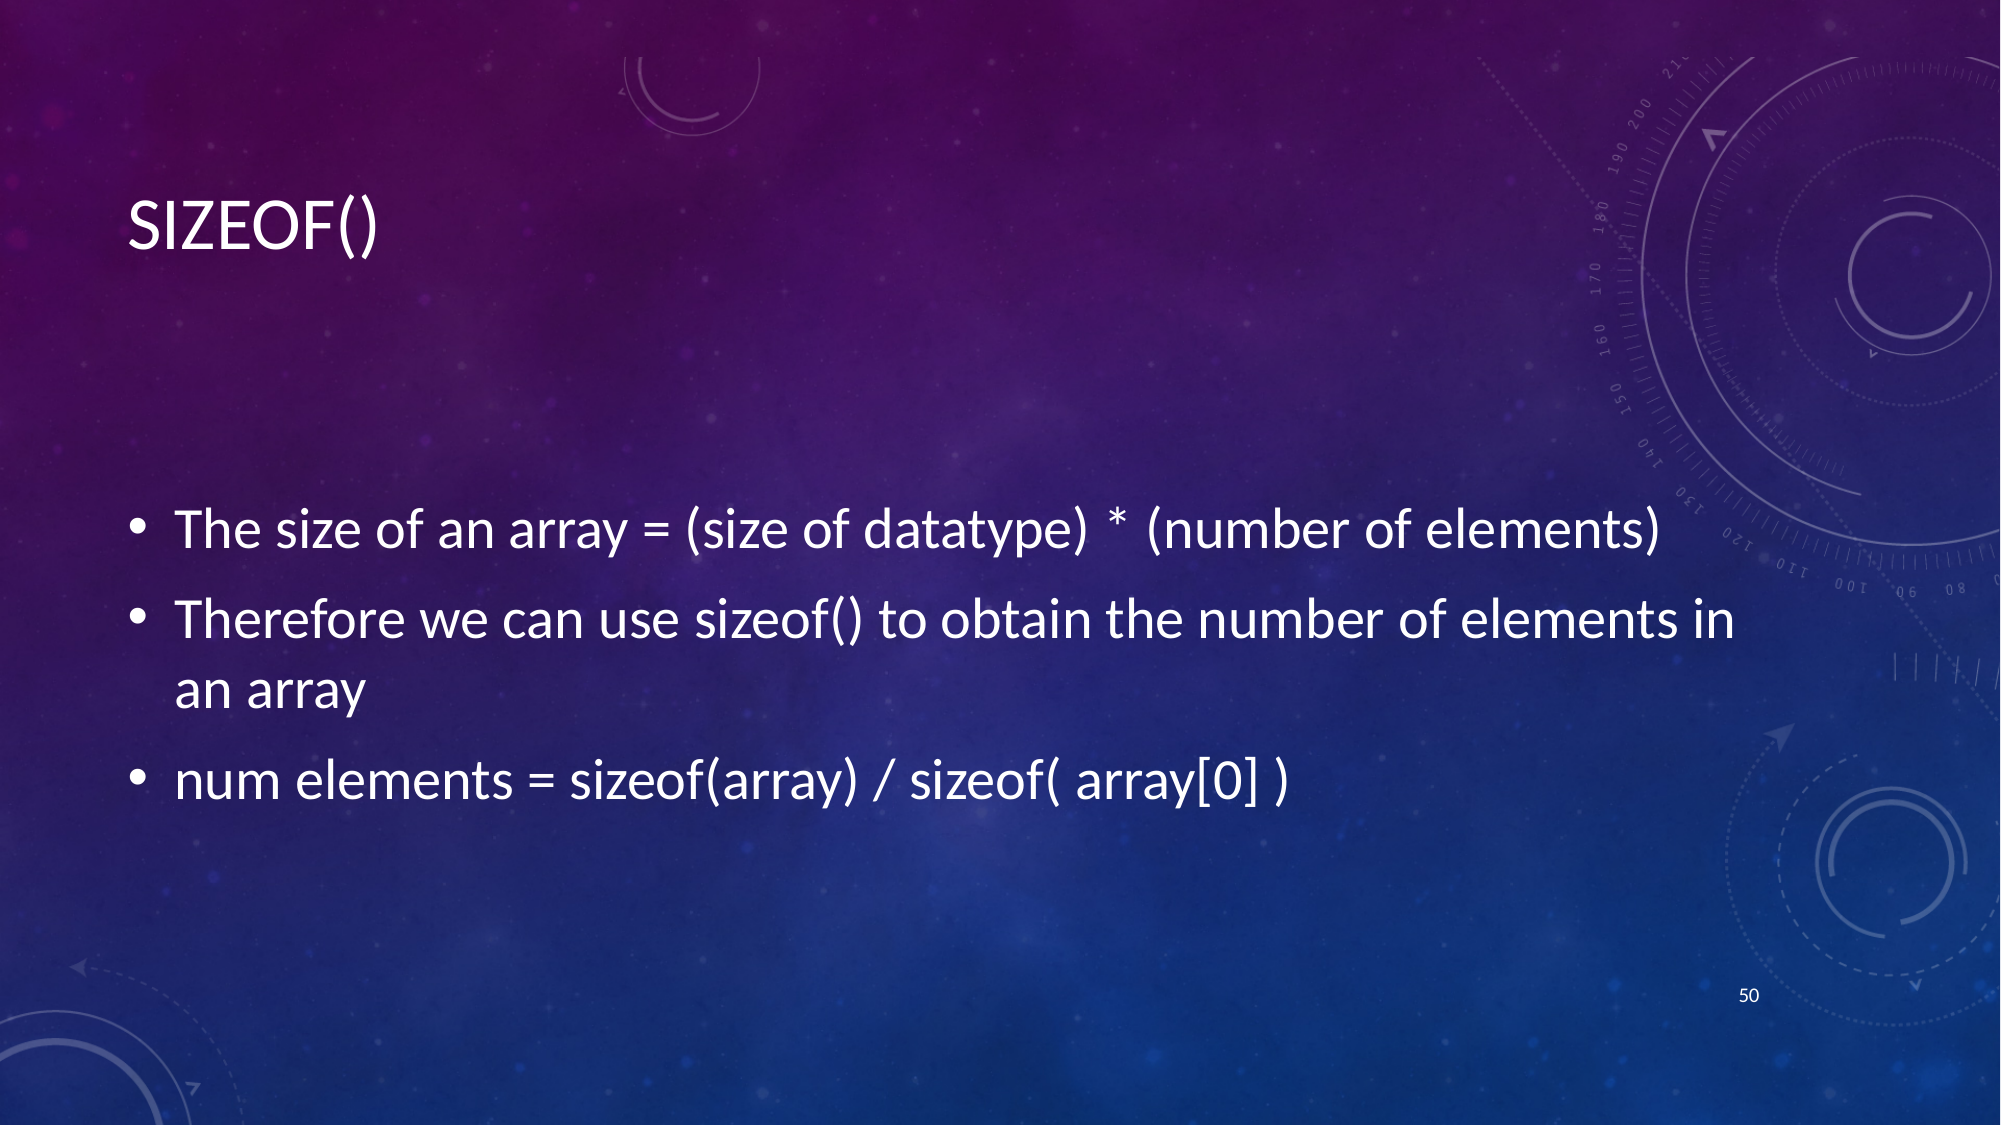

# SizeOF()
The size of an array = (size of datatype) * (number of elements)
Therefore we can use sizeof() to obtain the number of elements in an array
num elements = sizeof(array) / sizeof( array[0] )
50